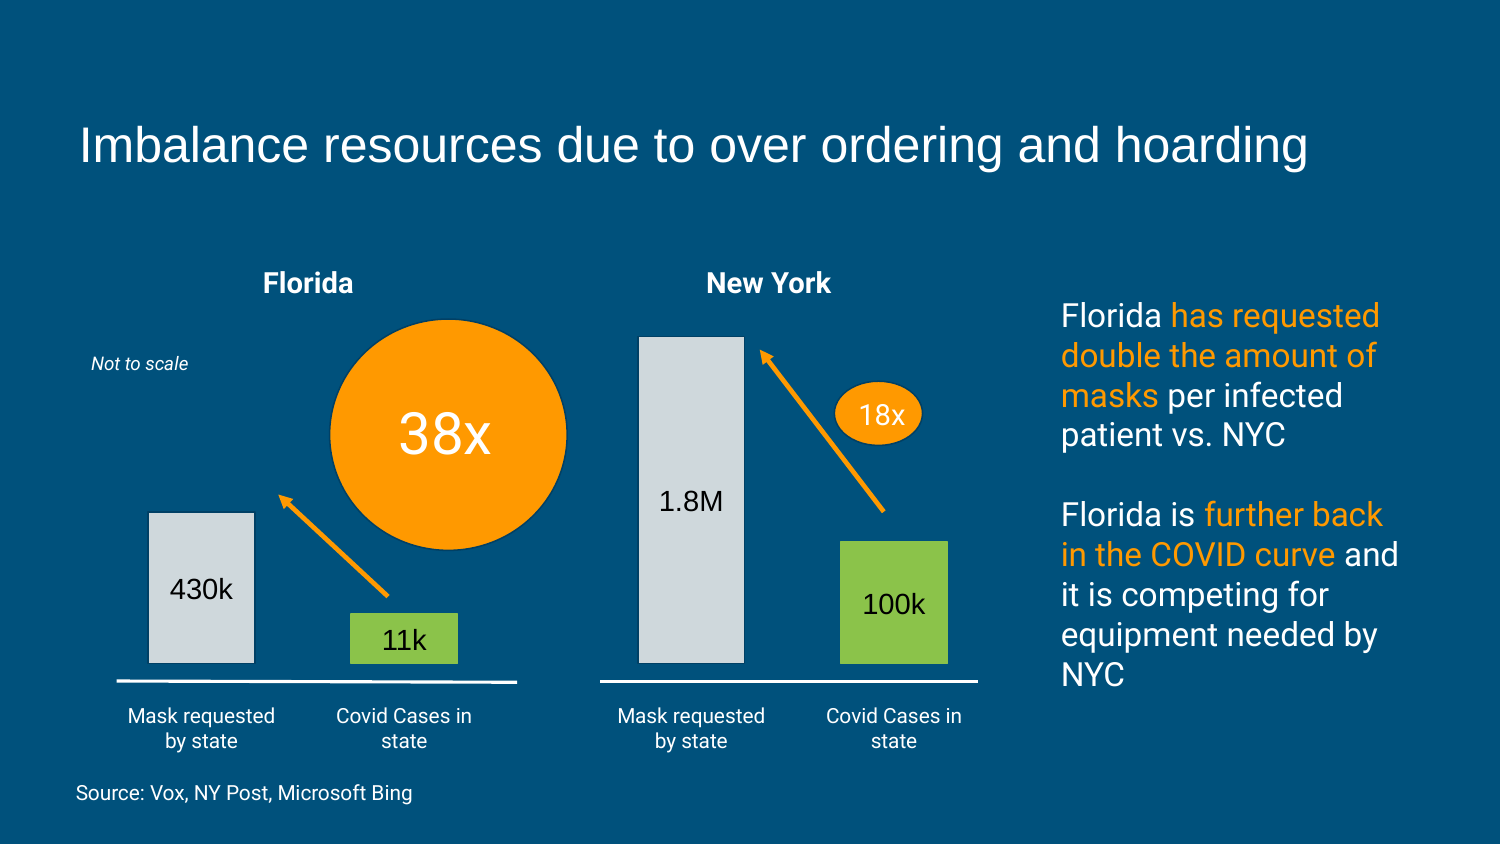

# Imbalance resources due to over ordering and hoarding
Florida
New York
Florida has requested double the amount of masks per infected patient vs. NYC

Florida is further back in the COVID curve and it is competing for equipment needed by NYC

Not to scale
1.8M
38x

18x
430k
100k
11k
Mask requested by state
Covid Cases in state
Mask requested by state
Covid Cases in state
Source: Vox, NY Post, Microsoft Bing